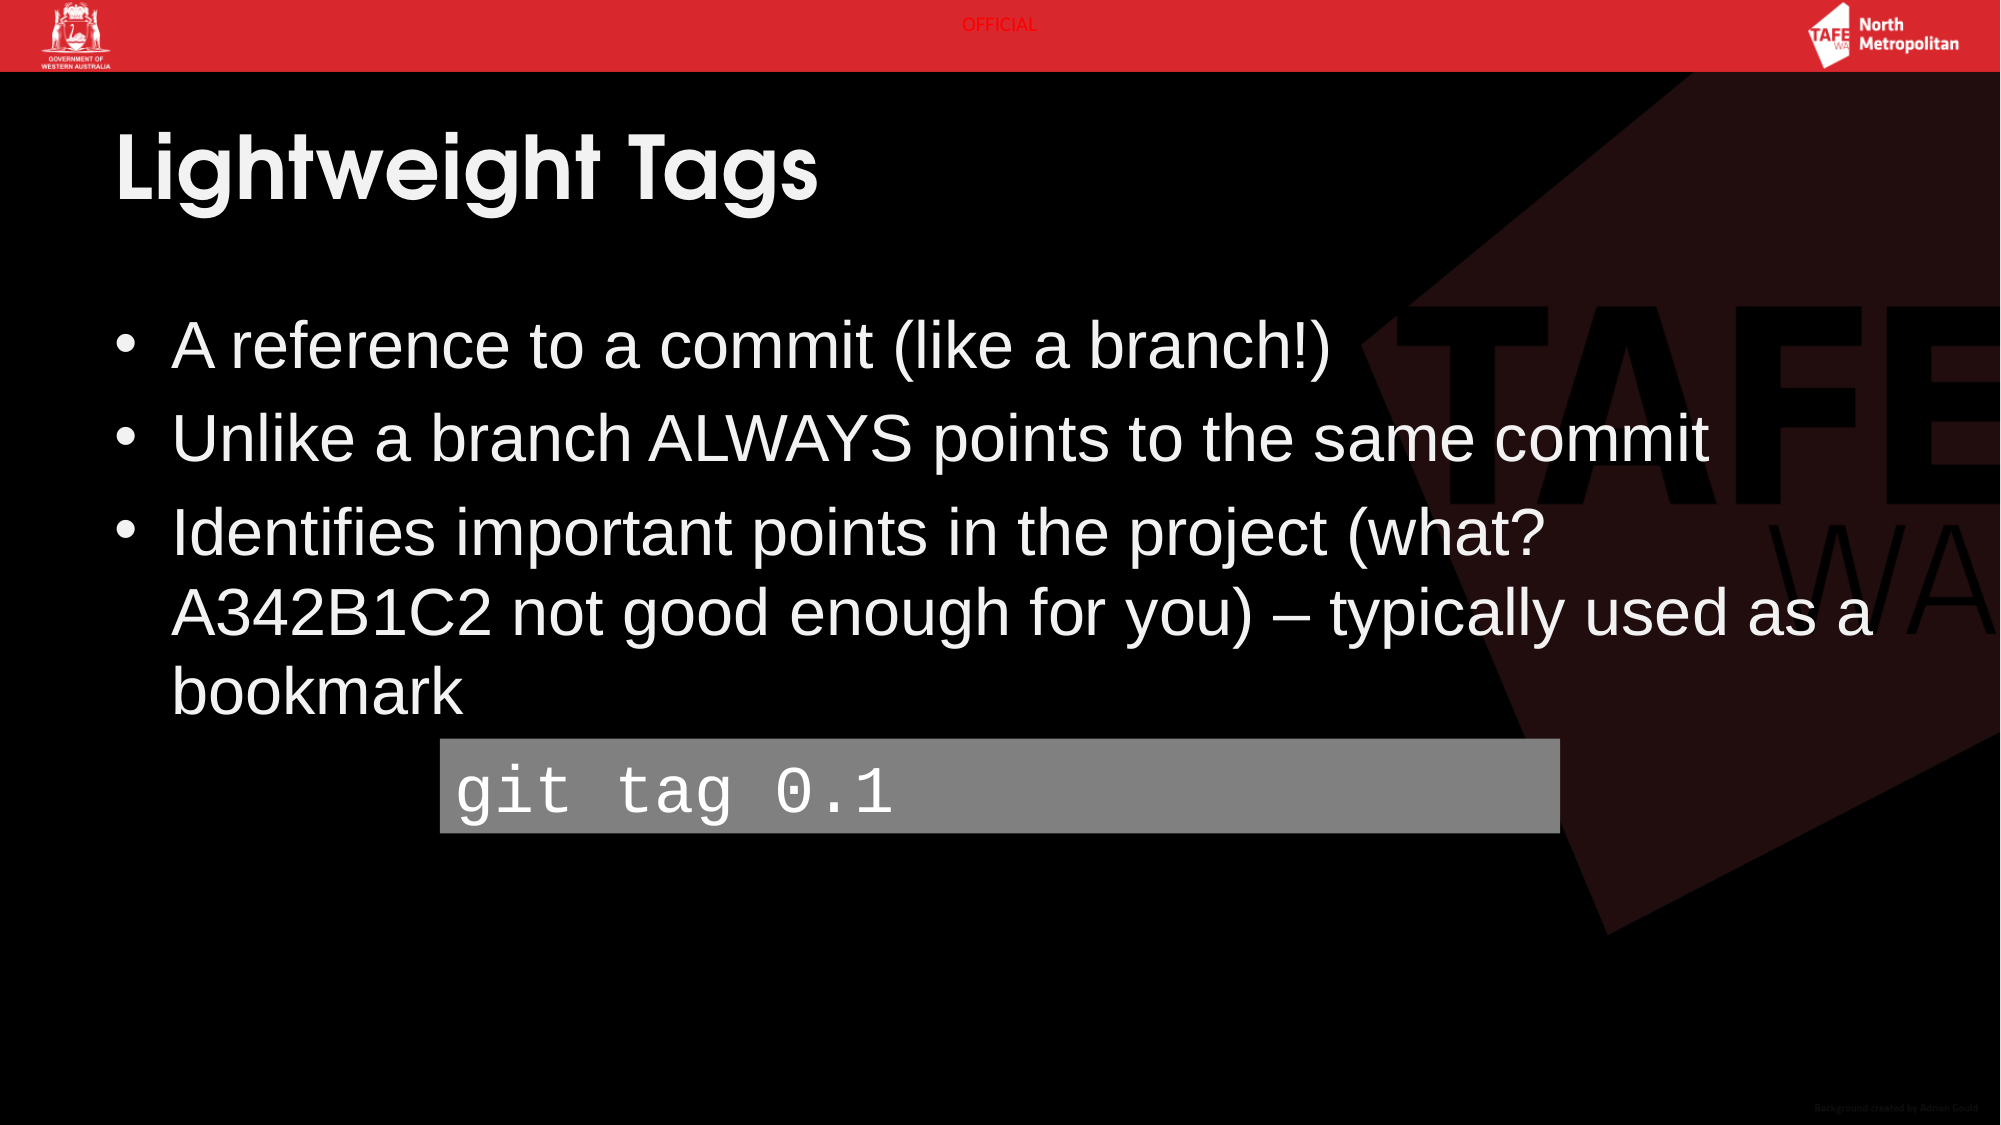

# Lightweight Tags
A reference to a commit (like a branch!)
Unlike a branch ALWAYS points to the same commit
Identifies important points in the project (what? A342B1C2 not good enough for you) – typically used as a bookmark

git tag 0.1